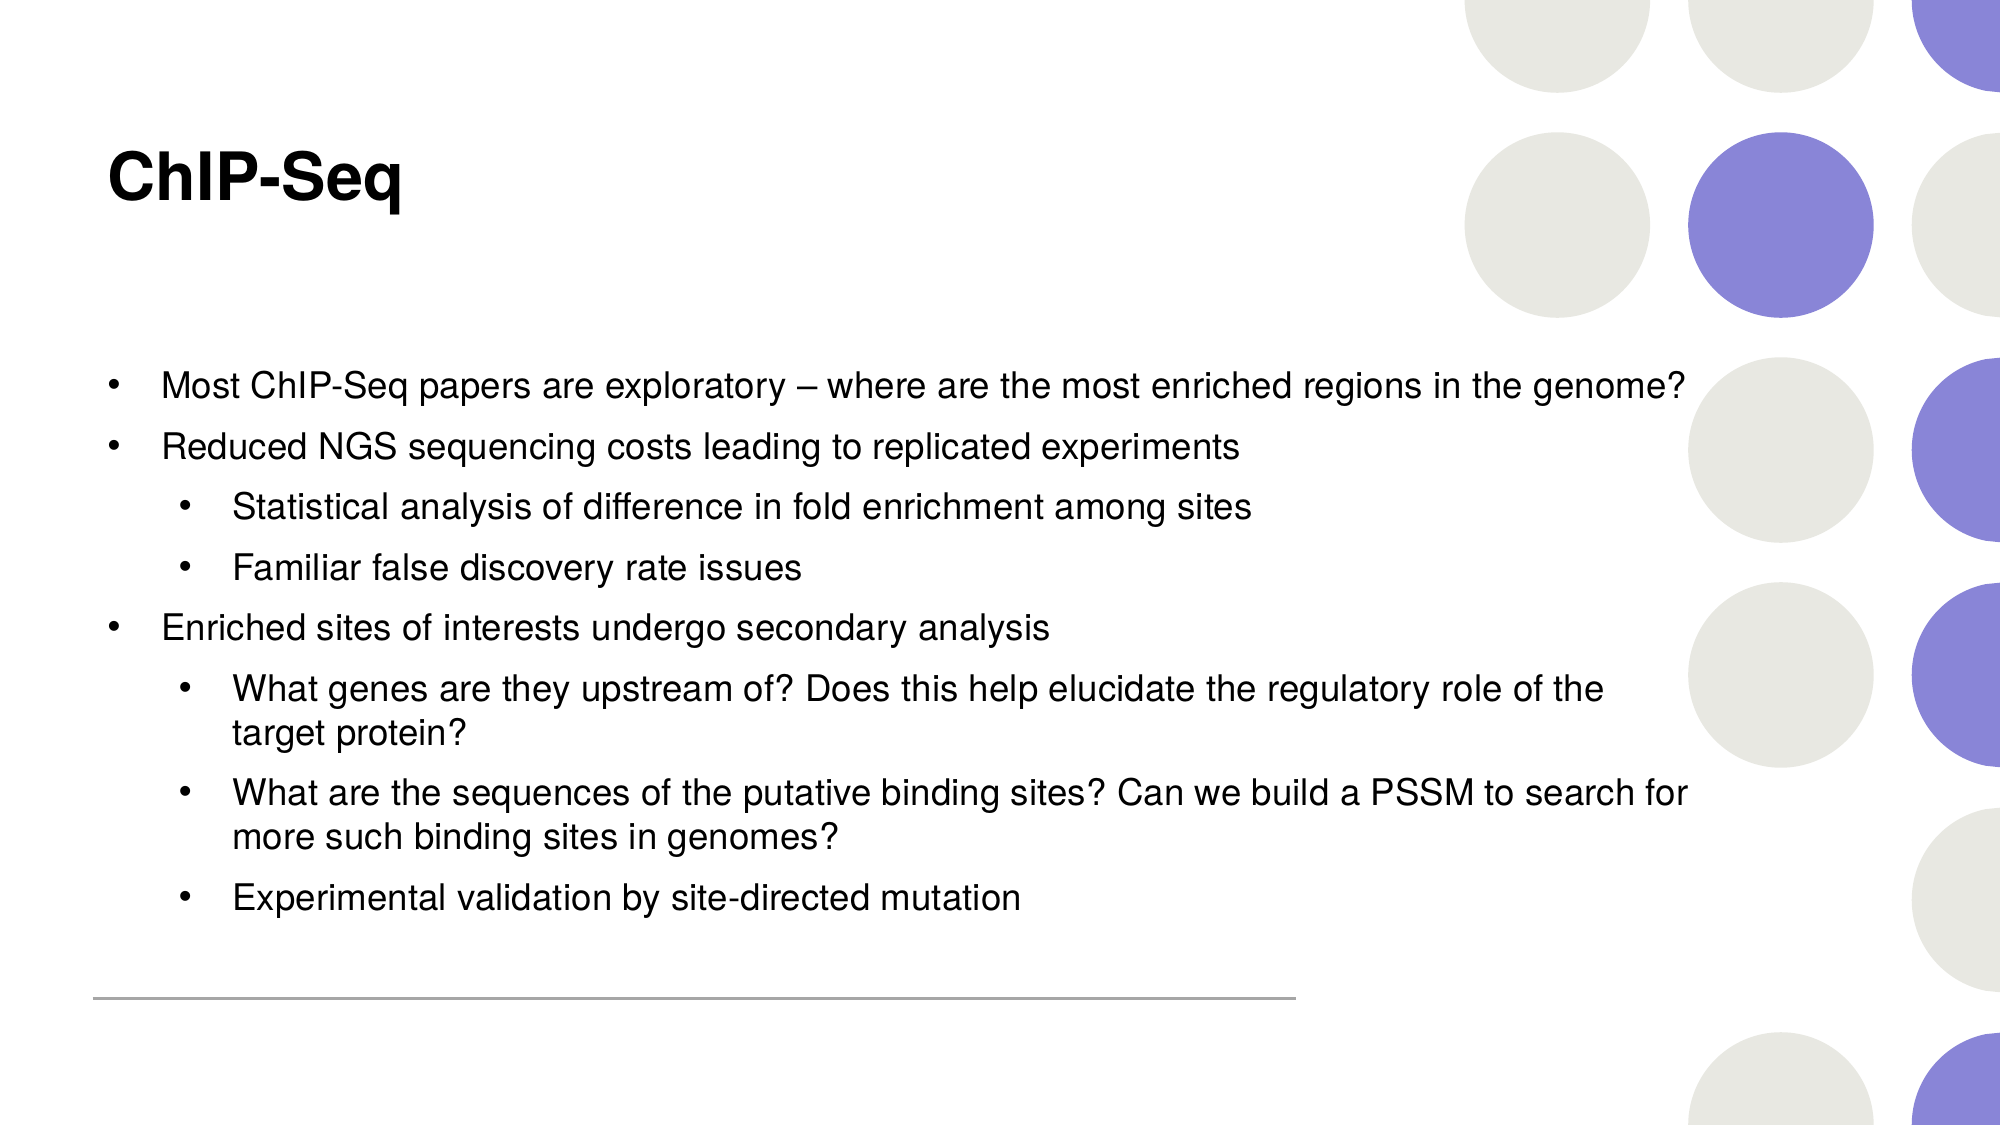

# ChIP-Seq
Most ChIP-Seq papers are exploratory – where are the most enriched regions in the genome?
Reduced NGS sequencing costs leading to replicated experiments
Statistical analysis of difference in fold enrichment among sites
Familiar false discovery rate issues
Enriched sites of interests undergo secondary analysis
What genes are they upstream of? Does this help elucidate the regulatory role of the target protein?
What are the sequences of the putative binding sites? Can we build a PSSM to search for more such binding sites in genomes?
Experimental validation by site-directed mutation